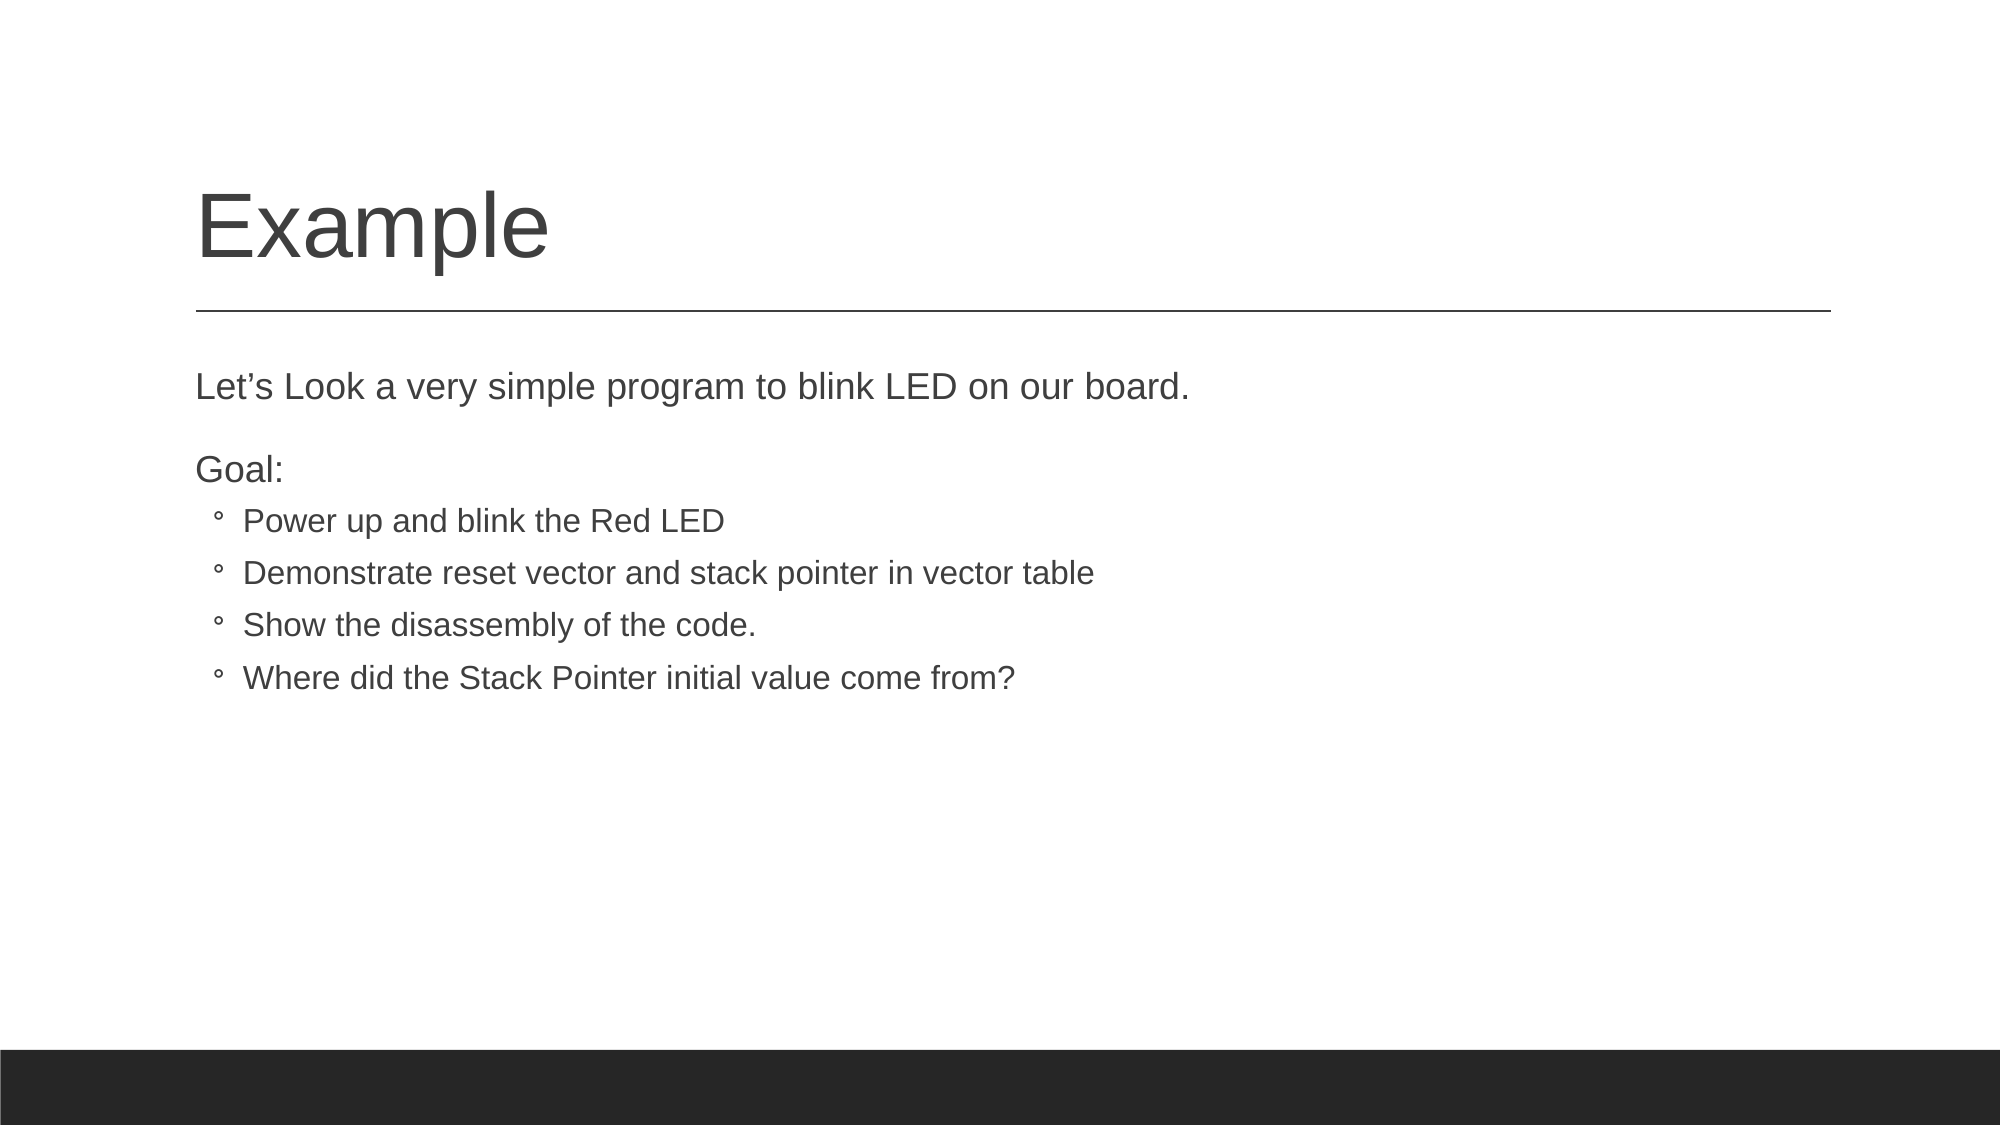

# Example
Let’s Look a very simple program to blink LED on our board.
Goal:
Power up and blink the Red LED
Demonstrate reset vector and stack pointer in vector table
Show the disassembly of the code.
Where did the Stack Pointer initial value come from?